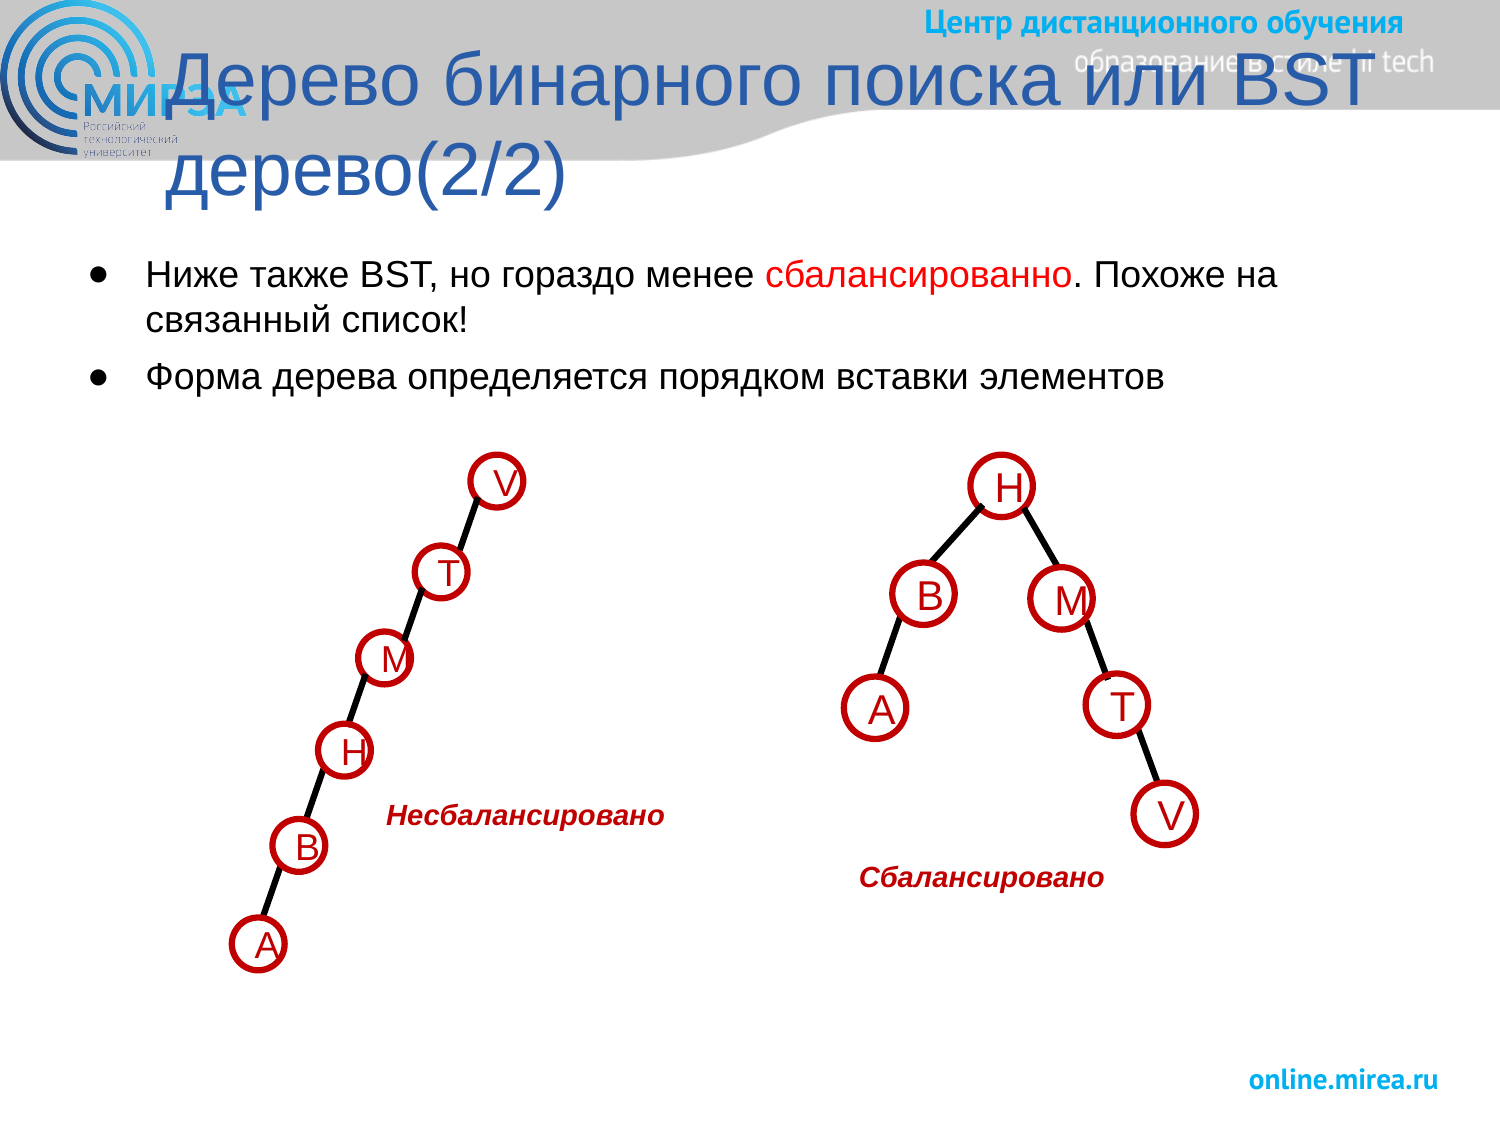

# Дерево бинарного поиска или BST дерево(2/2)
Ниже также BST, но гораздо менее сбалансированно. Похоже на связанный список!
Форма дерева определяется порядком вставки элементов
V
T
M
H
 Несбалансировано
B
A
H
B
M
T
A
V
Сбалансировано